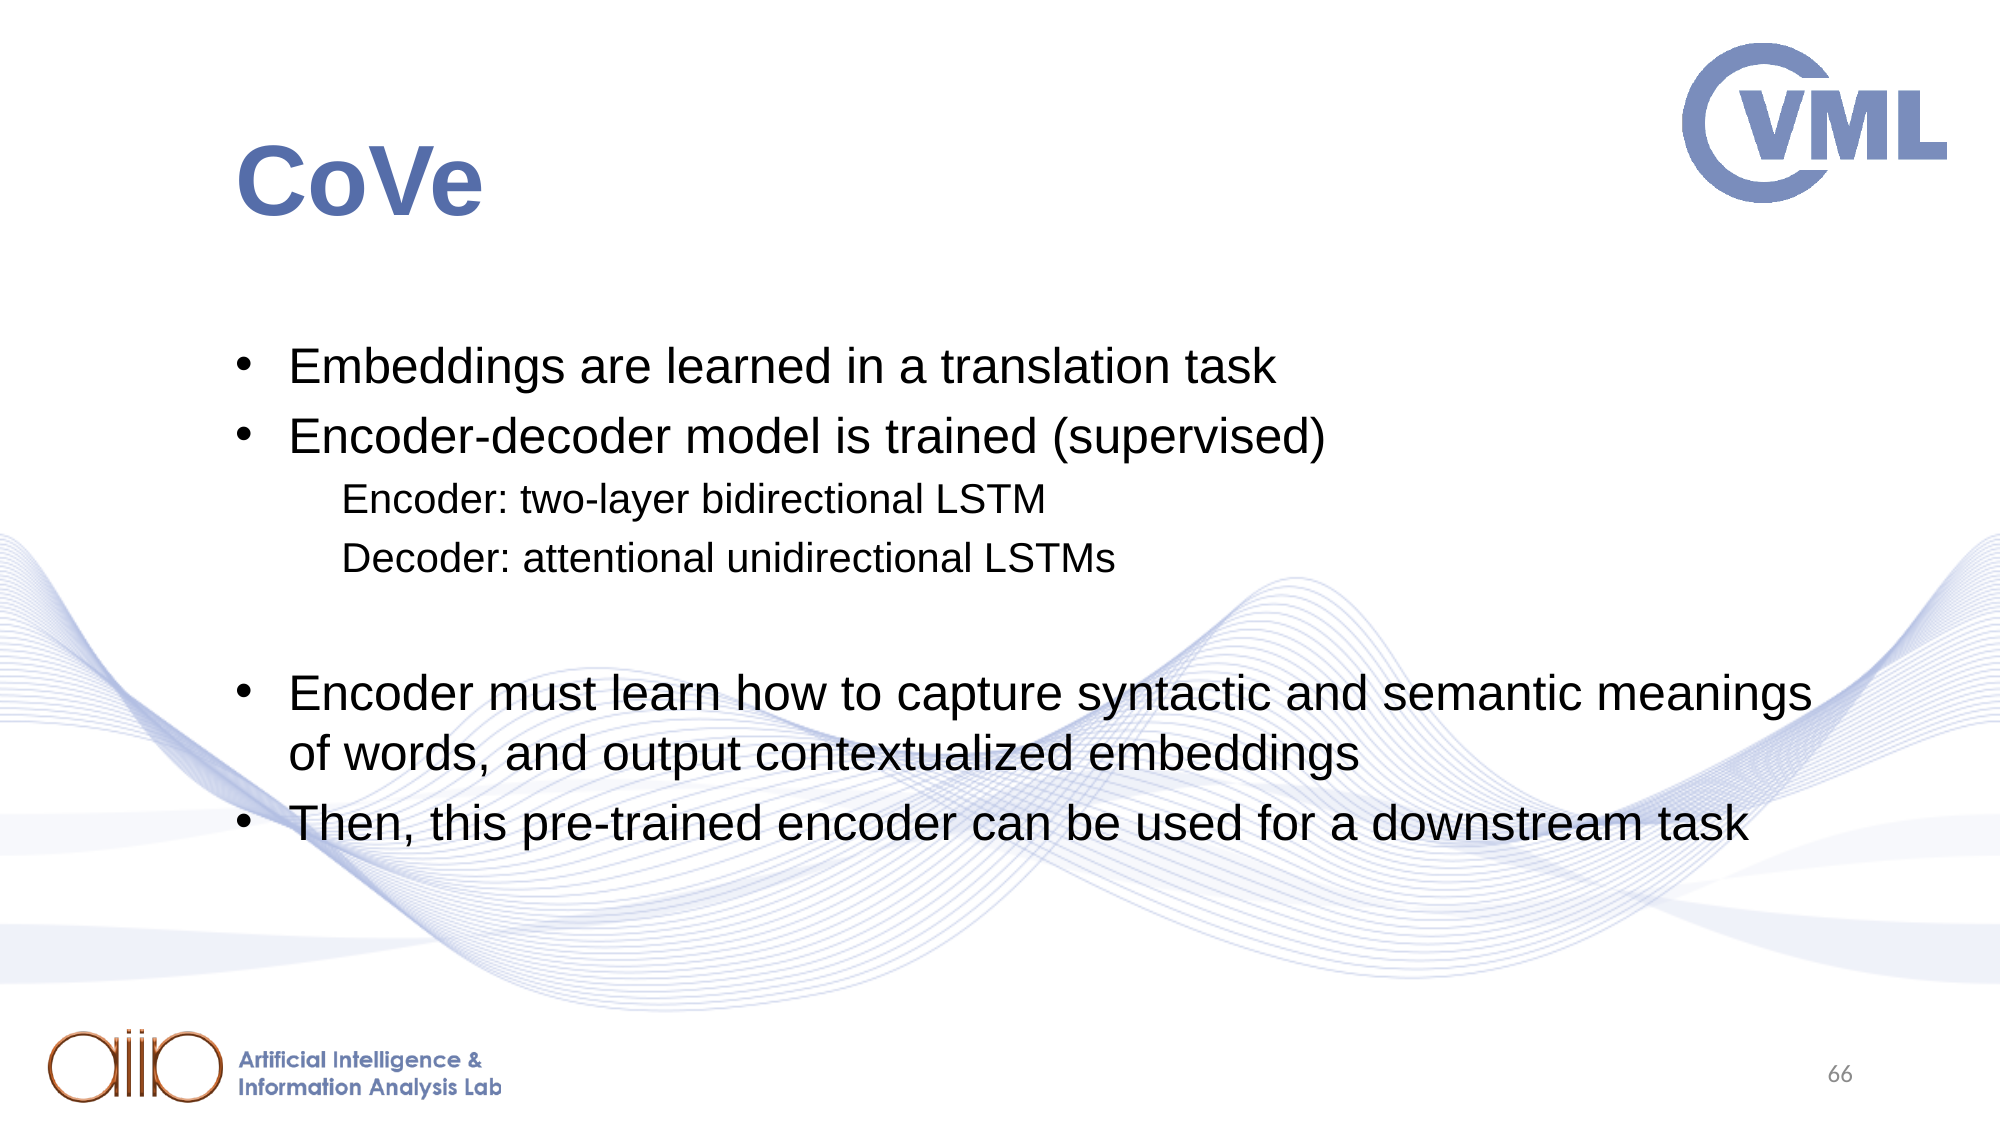

# CoVe
Embeddings are learned in a translation task
Encoder-decoder model is trained (supervised)
Encoder: two-layer bidirectional LSTM
Decoder: attentional unidirectional LSTMs

Encoder must learn how to capture syntactic and semantic meanings of words, and output contextualized embeddings
Then, this pre-trained encoder can be used for a downstream task
66